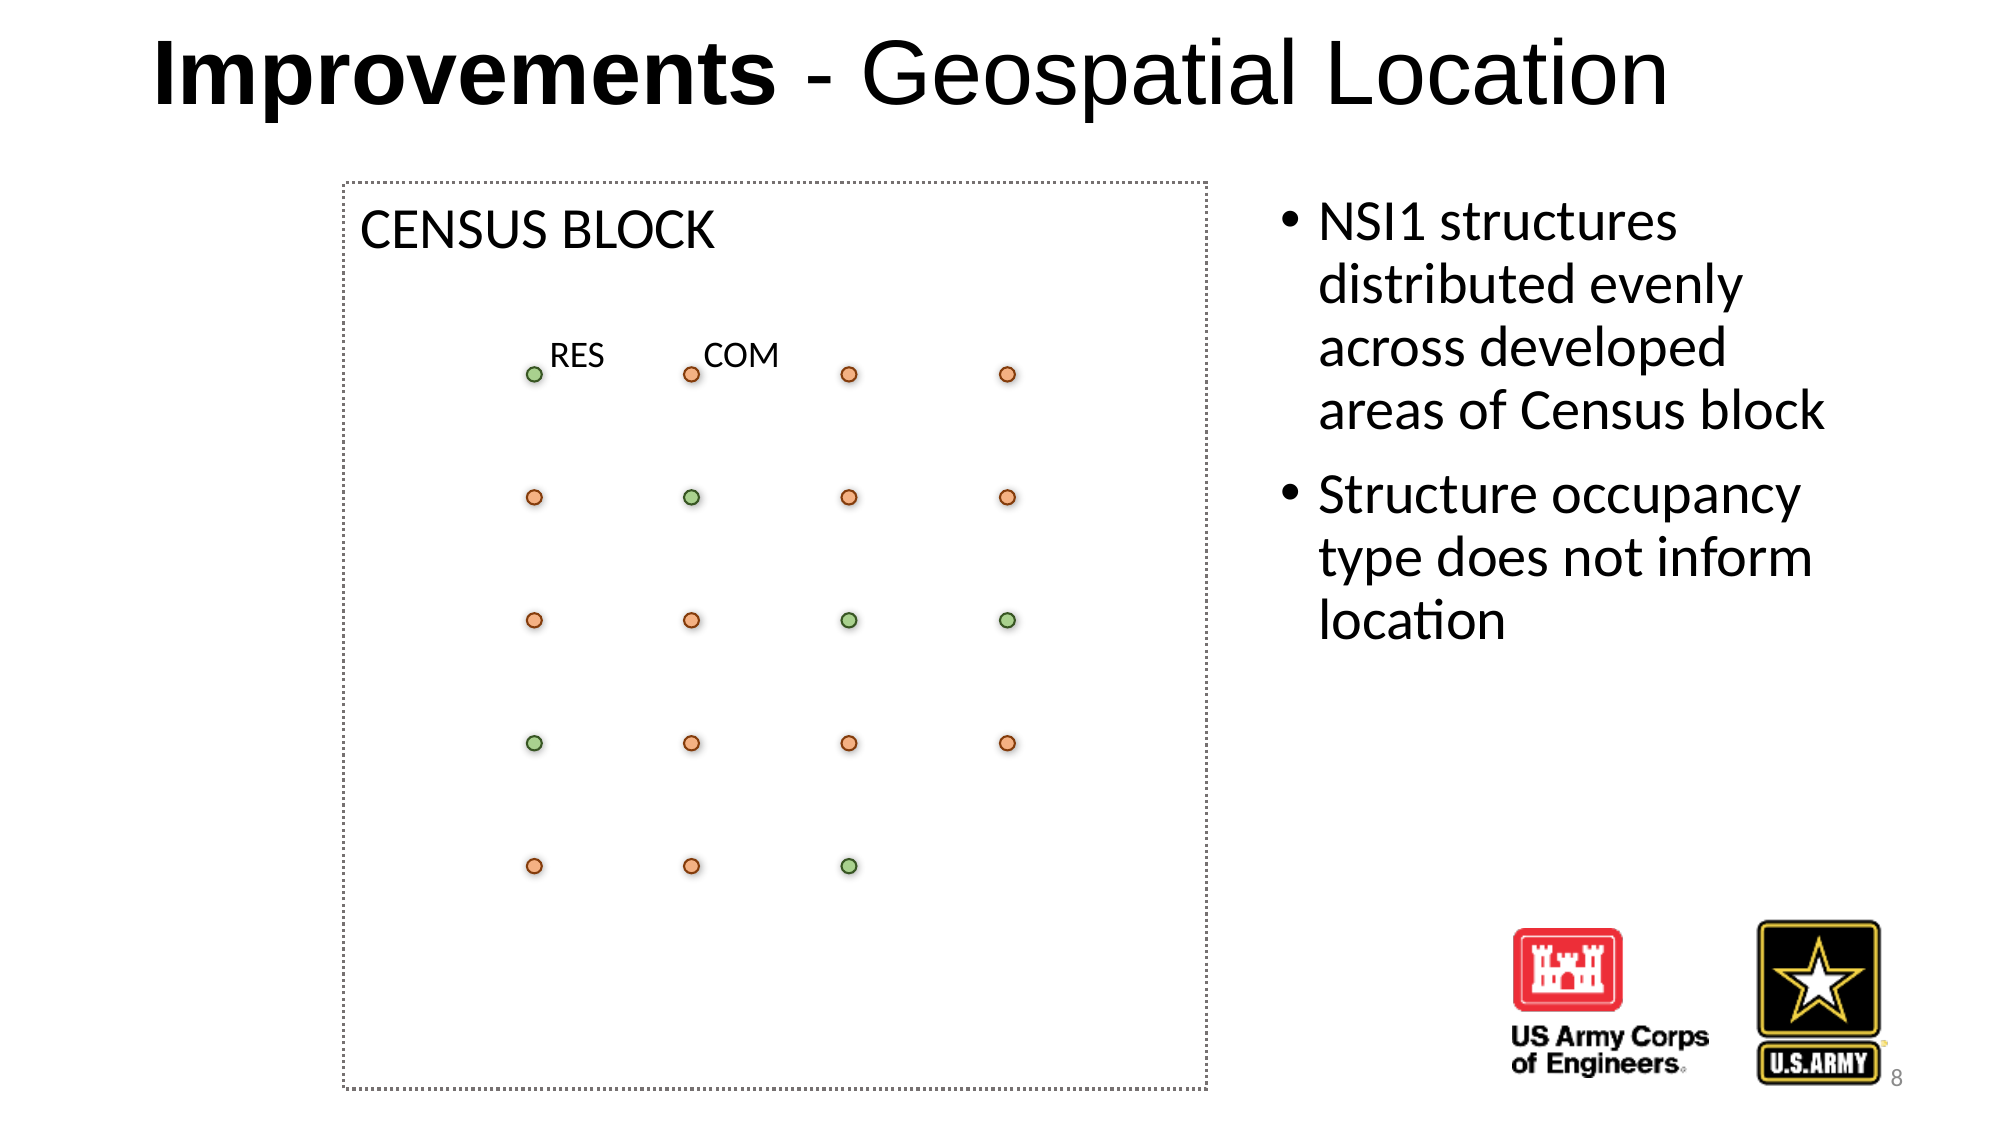

# Improvements - Geospatial Location

CENSUS BLOCK
NSI1 structures distributed evenly across developed areas of Census block
Structure occupancy type does not inform location

RES
COM

8